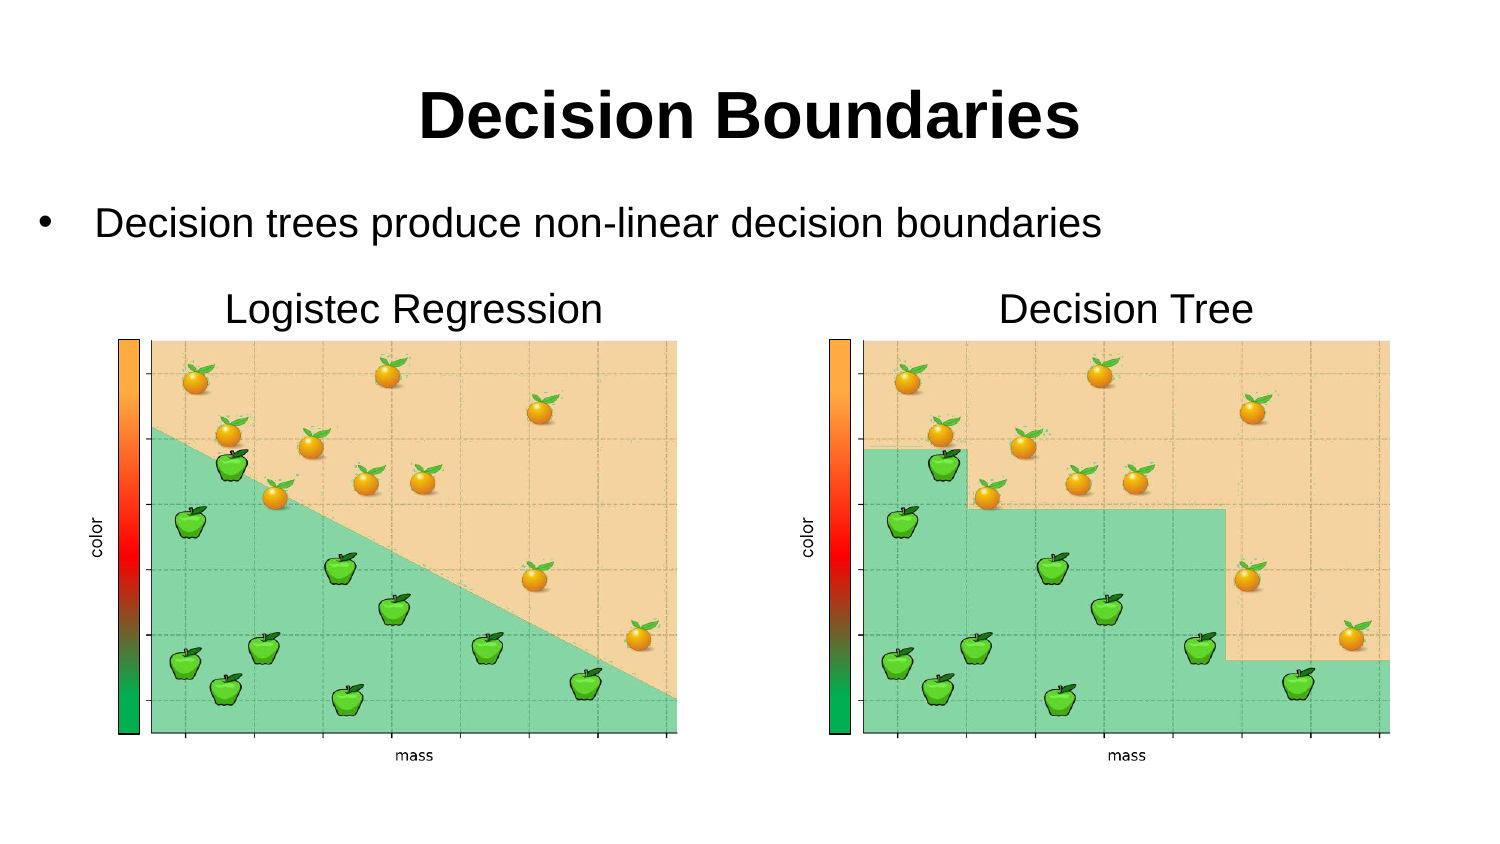

Decision Boundaries
Decision trees produce non-linear decision boundaries
Logistec Regression
Decision Tree